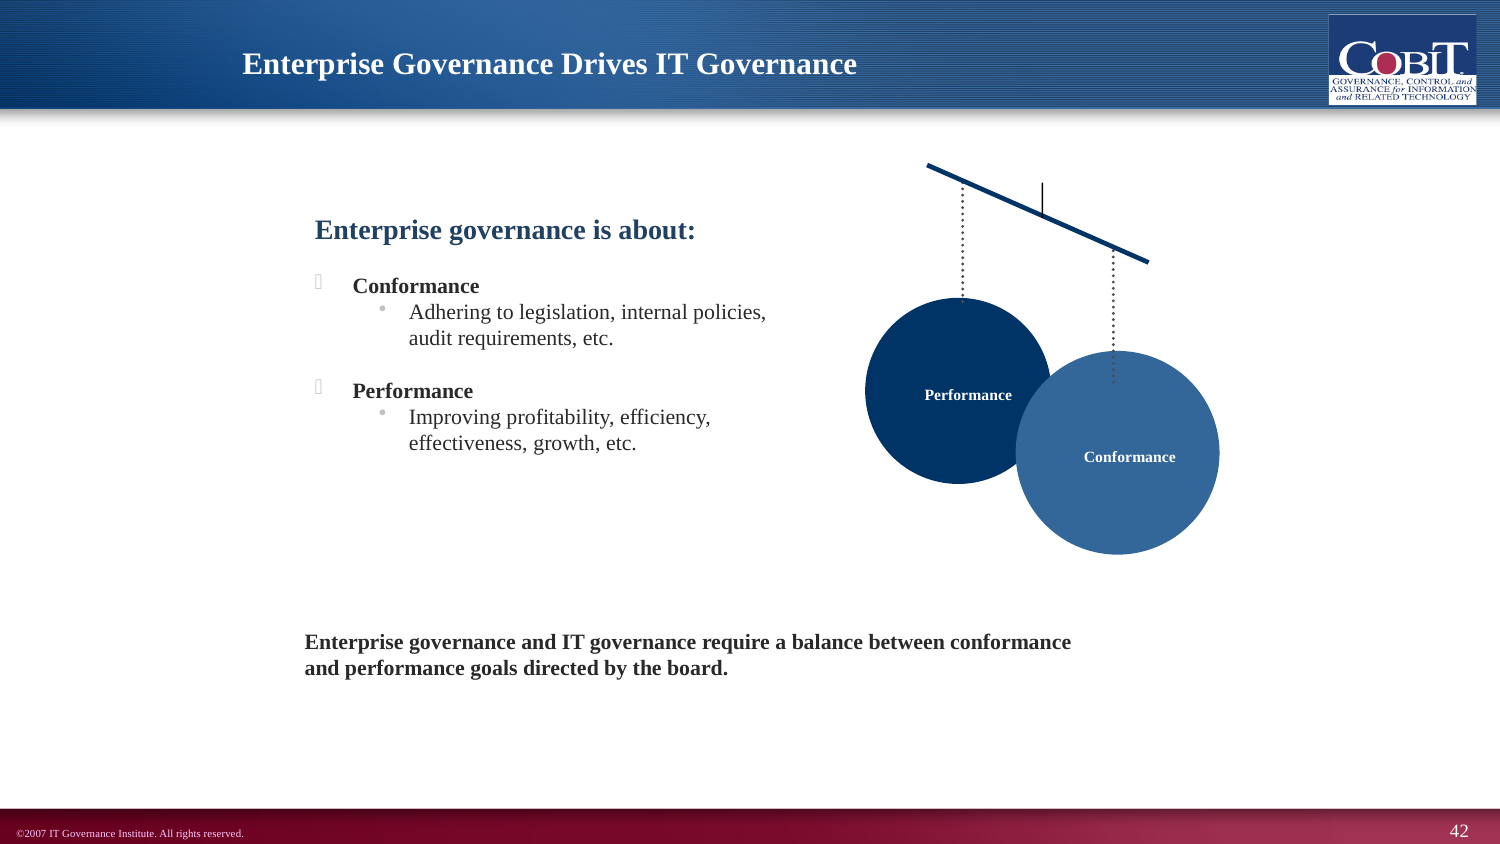

Enterprise Governance Drives IT Governance

Enterprise governance is about:

Conformance
Adhering to legislation, internal policies, audit requirements, etc.

Performance
Improving profitability, efficiency, effectiveness, growth, etc.

Performance
Conformance
Enterprise governance and IT governance require a balance between conformance and performance goals directed by the board.